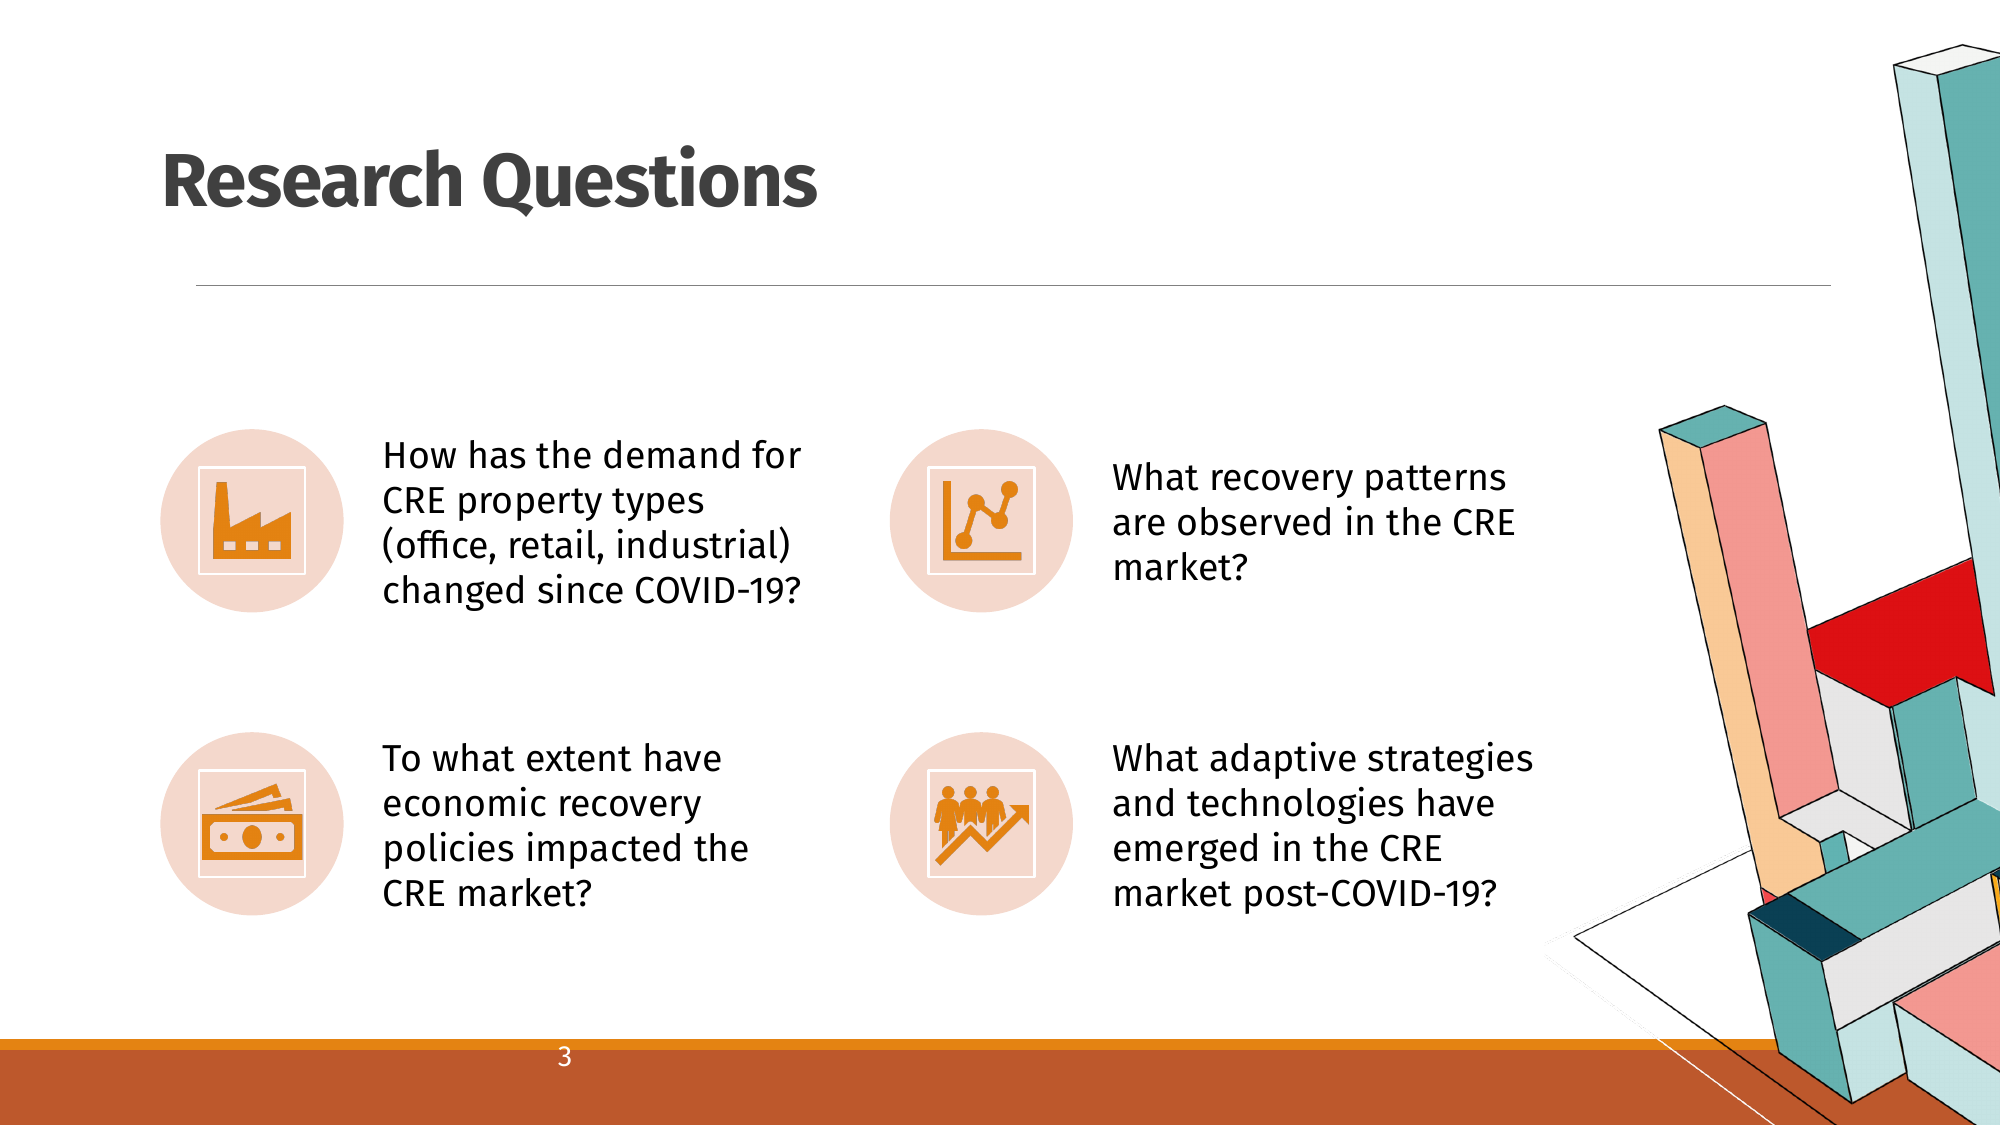

# Research Questions
How has the demand for CRE property types (office, retail, industrial) changed since COVID-19?
What recovery patterns are observed in the CRE market?
To what extent have economic recovery policies impacted the CRE market?
What adaptive strategies and technologies have emerged in the CRE market post-COVID-19?
3